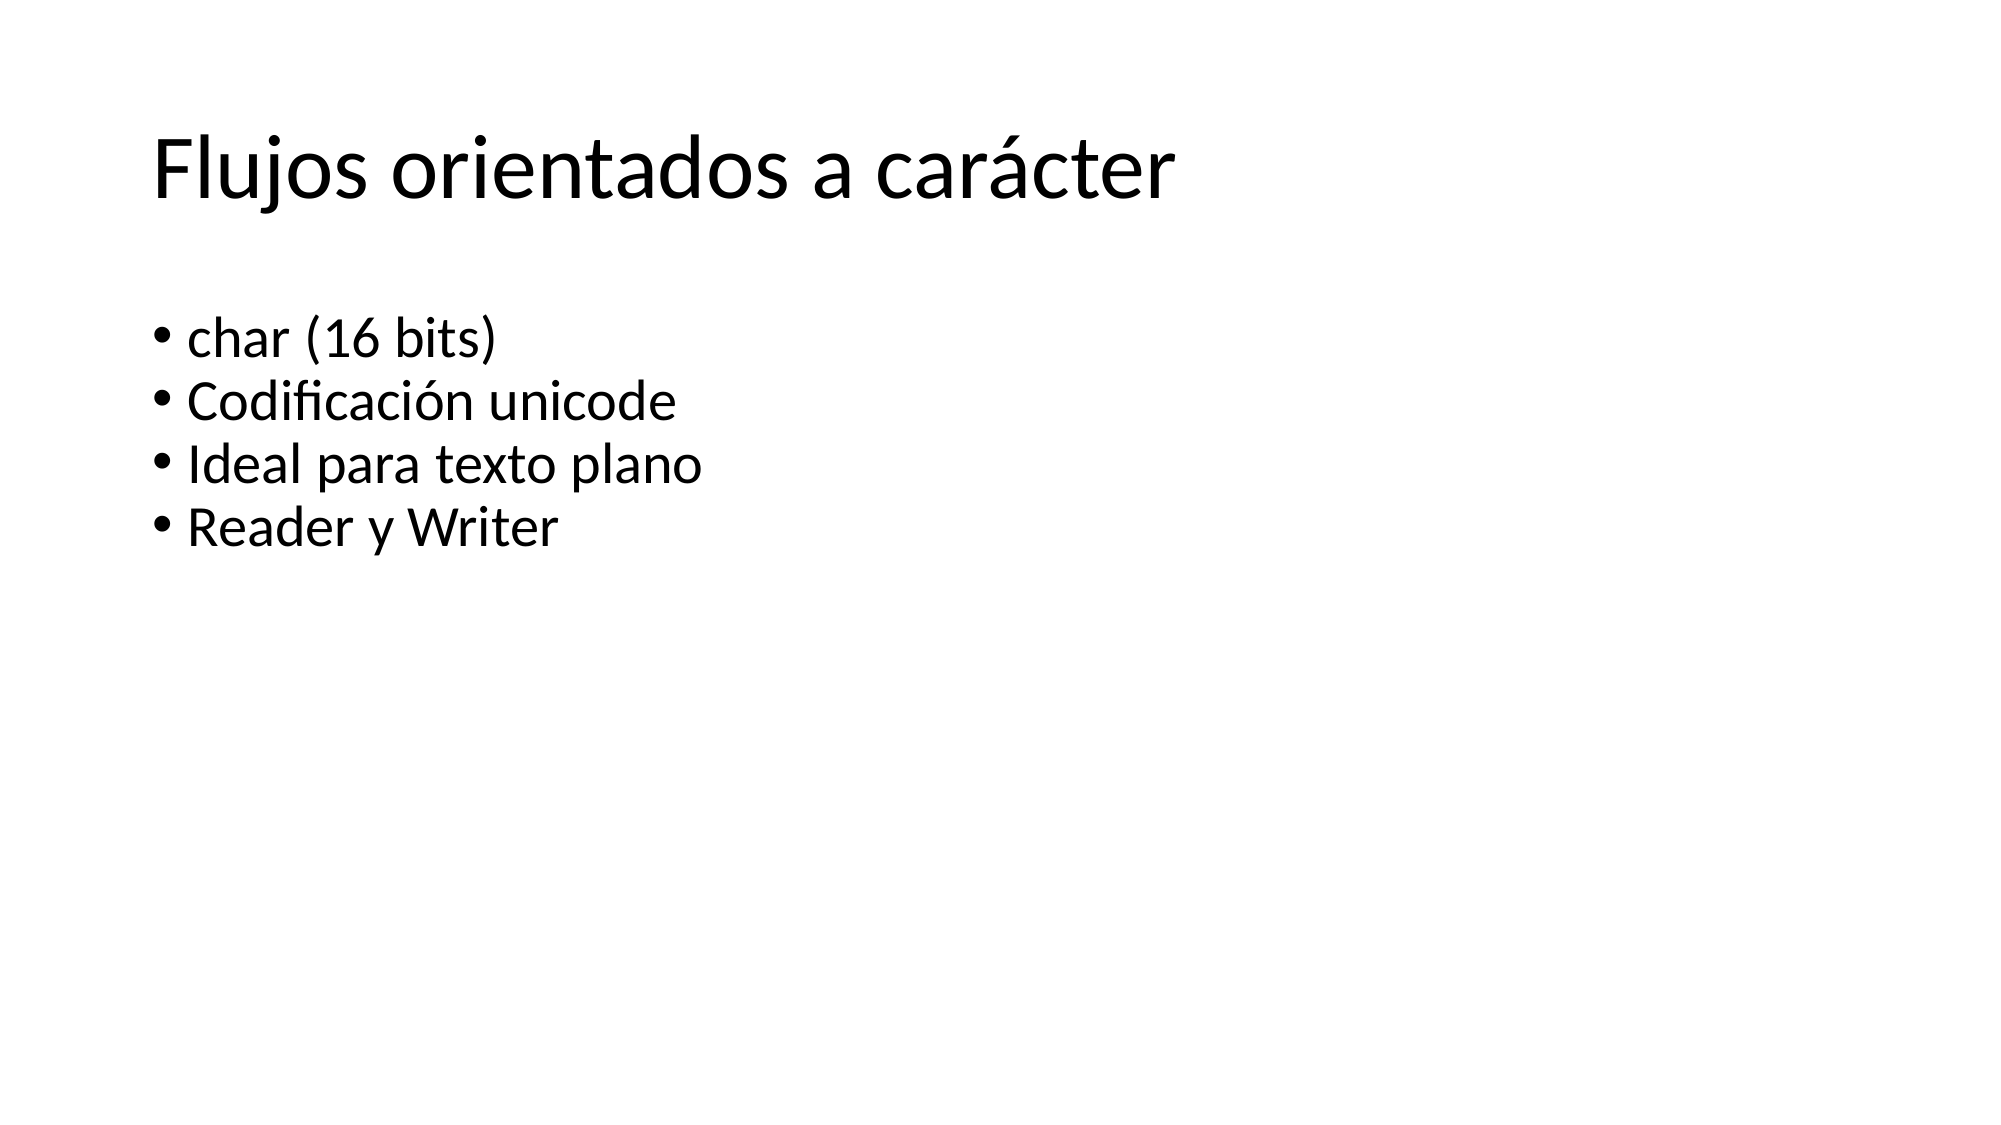

Flujos orientados a carácter
char (16 bits)
Codificación unicode
Ideal para texto plano
Reader y Writer